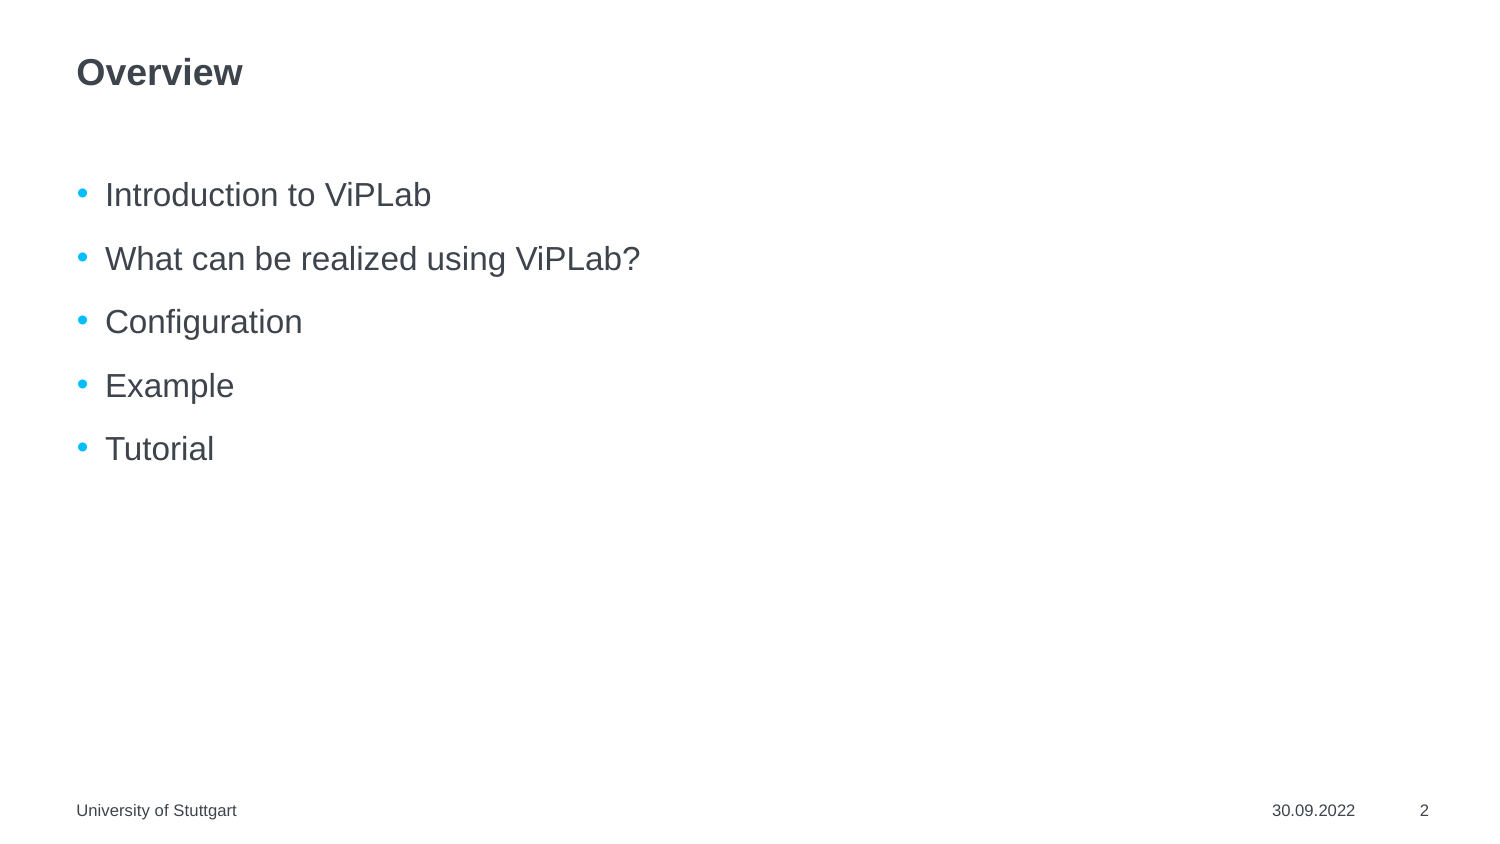

# Overview

Introduction to ViPLab
What can be realized using ViPLab?
Configuration
Example
Tutorial
University of Stuttgart
30.09.2022
2